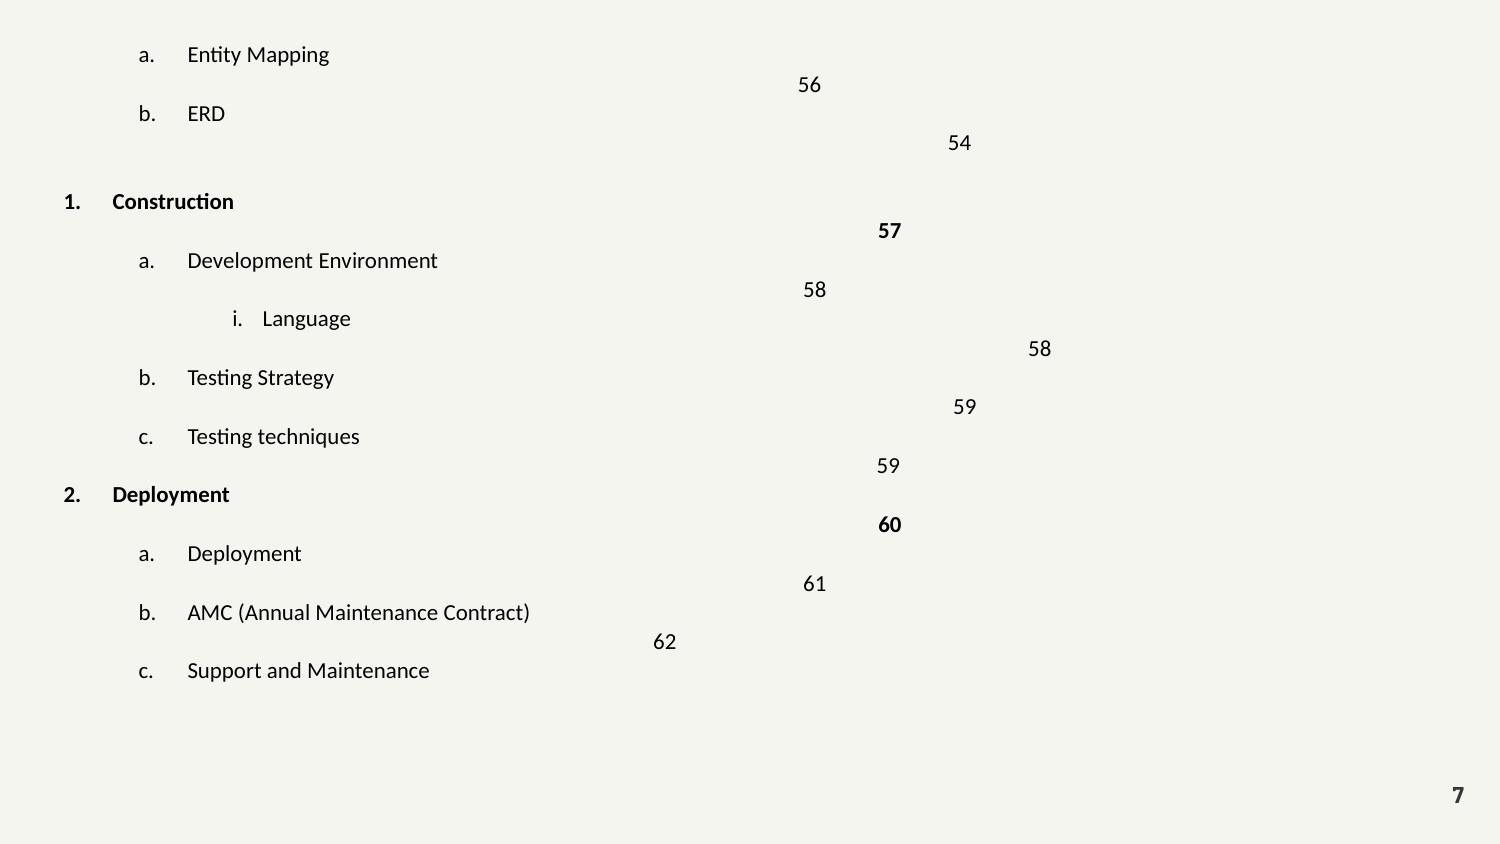

Entity Mapping 										  56
ERD											  54

Construction 											   57
Development Environment									   58
Language  										   58
Testing Strategy 										   59
Testing techniques 									                 59
Deployment 											   60
Deployment 										   61
AMC (Annual Maintenance Contract) 							   62
Support and Maintenance

7